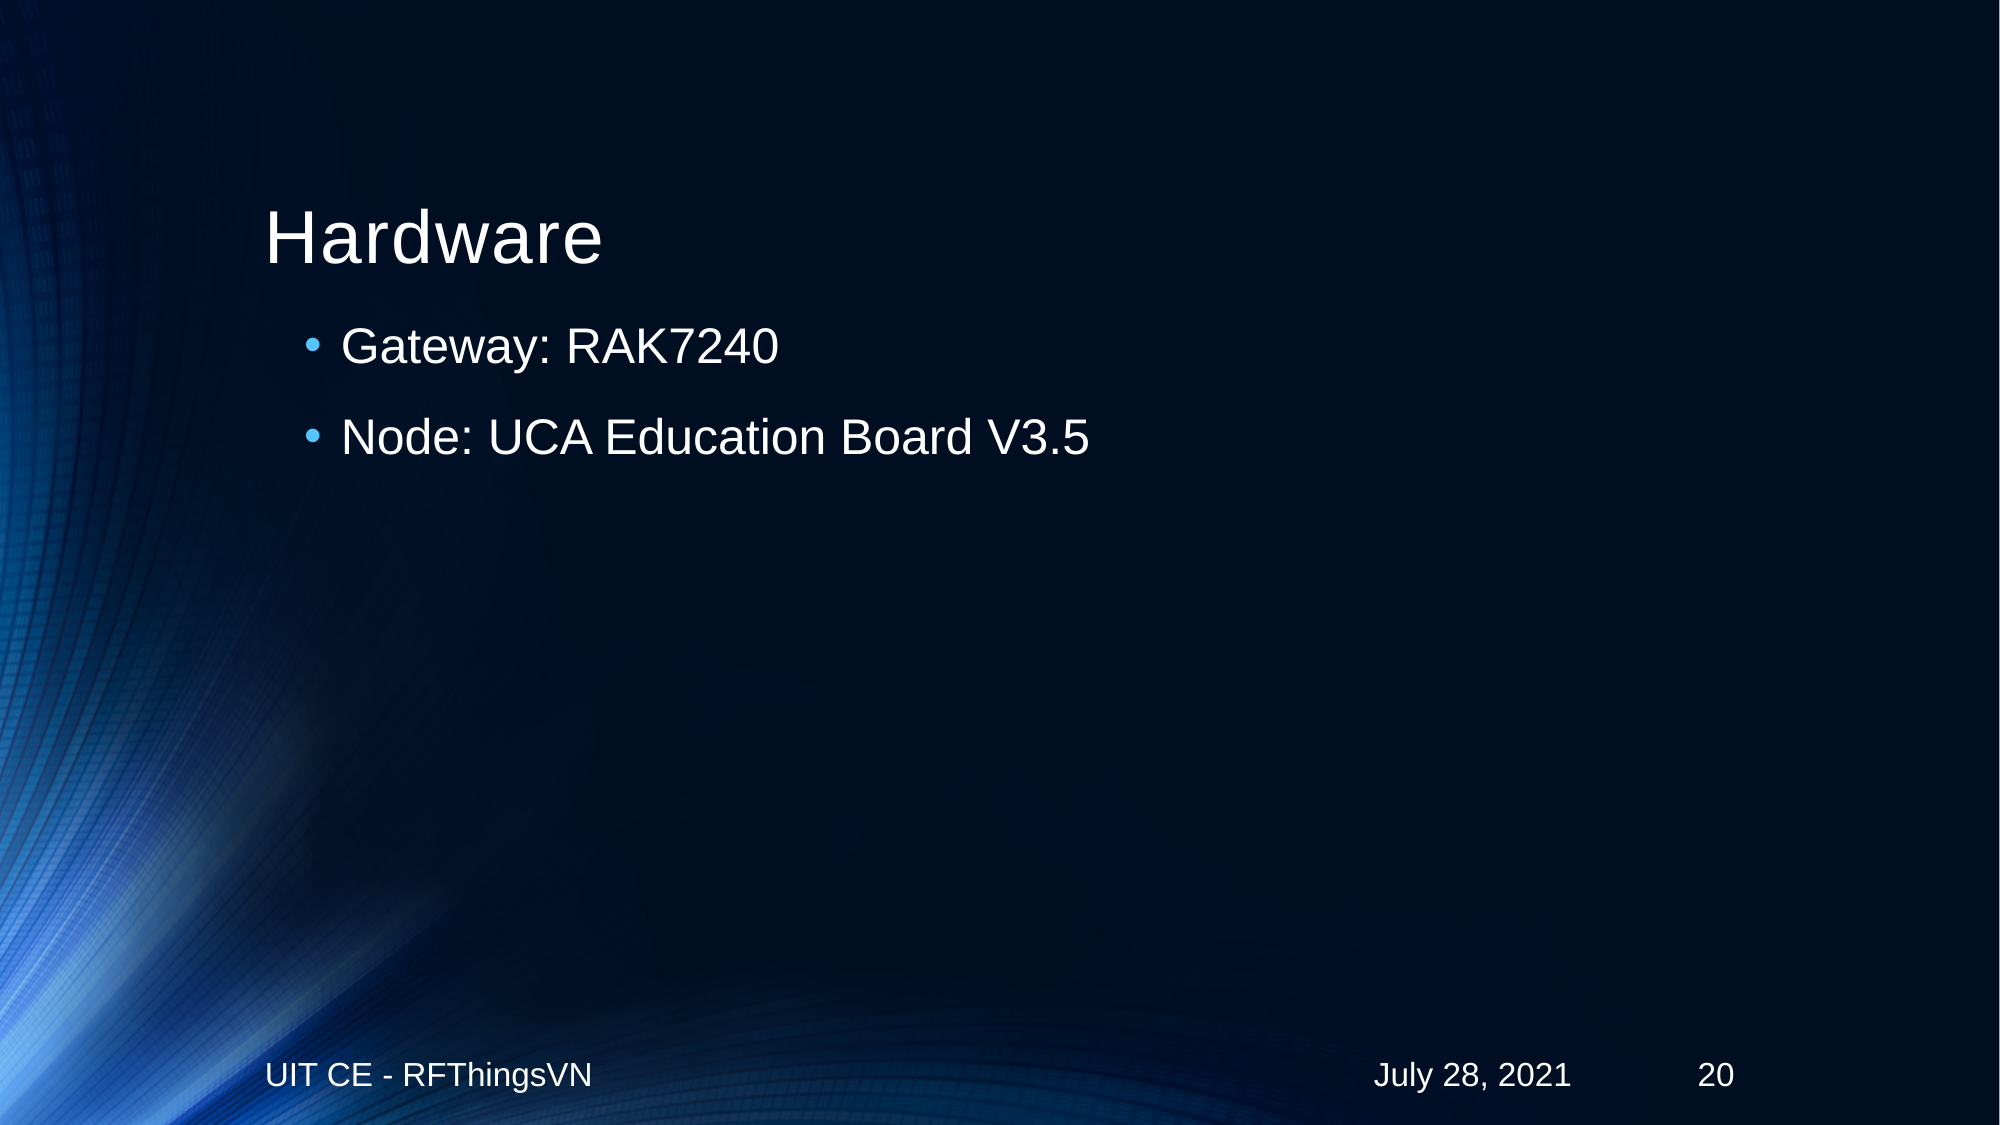

# Hardware
Gateway: RAK7240
Node: UCA Education Board V3.5
UIT CE - RFThingsVN
July 28, 2021
20